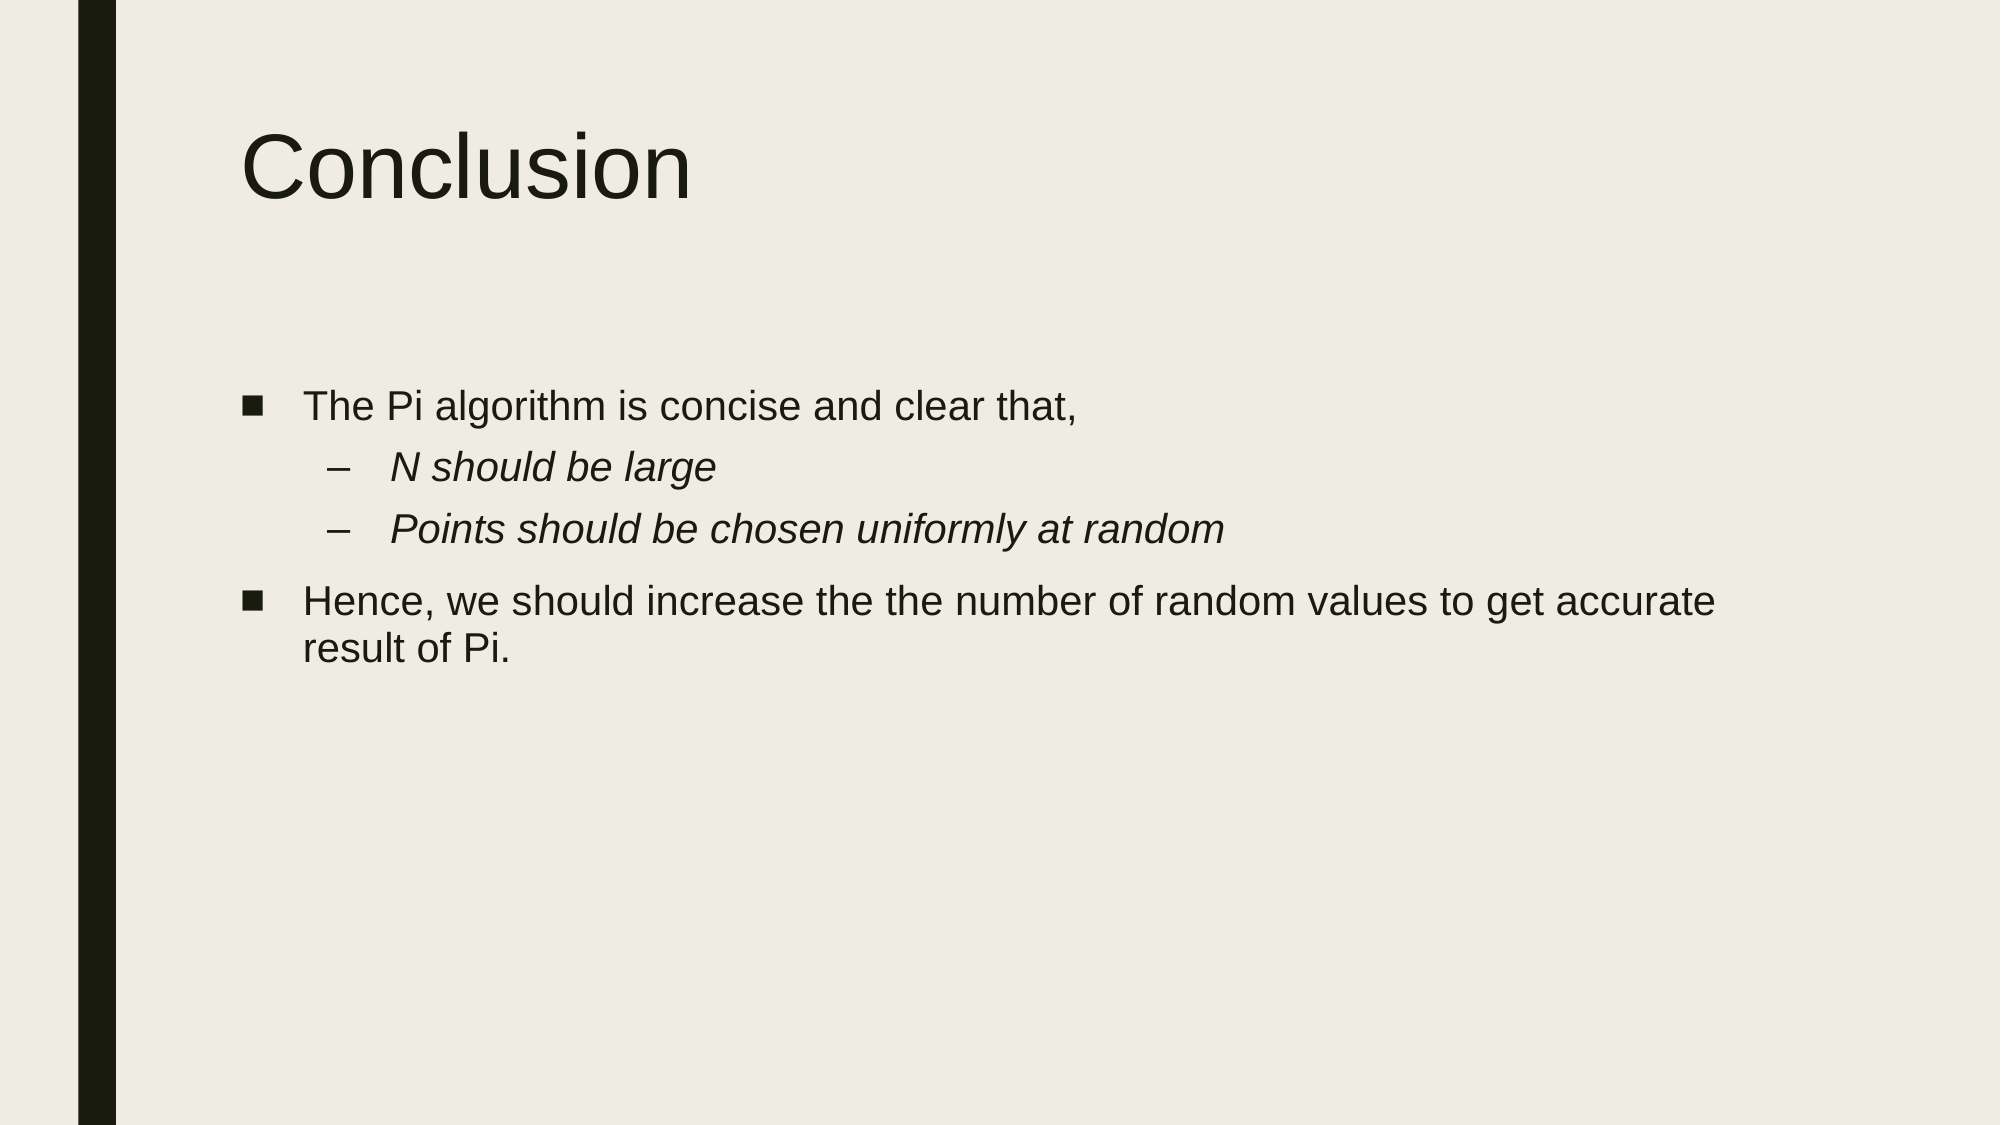

# Conclusion
The Pi algorithm is concise and clear that,
N should be large
Points should be chosen uniformly at random
Hence, we should increase the the number of random values to get accurate result of Pi.